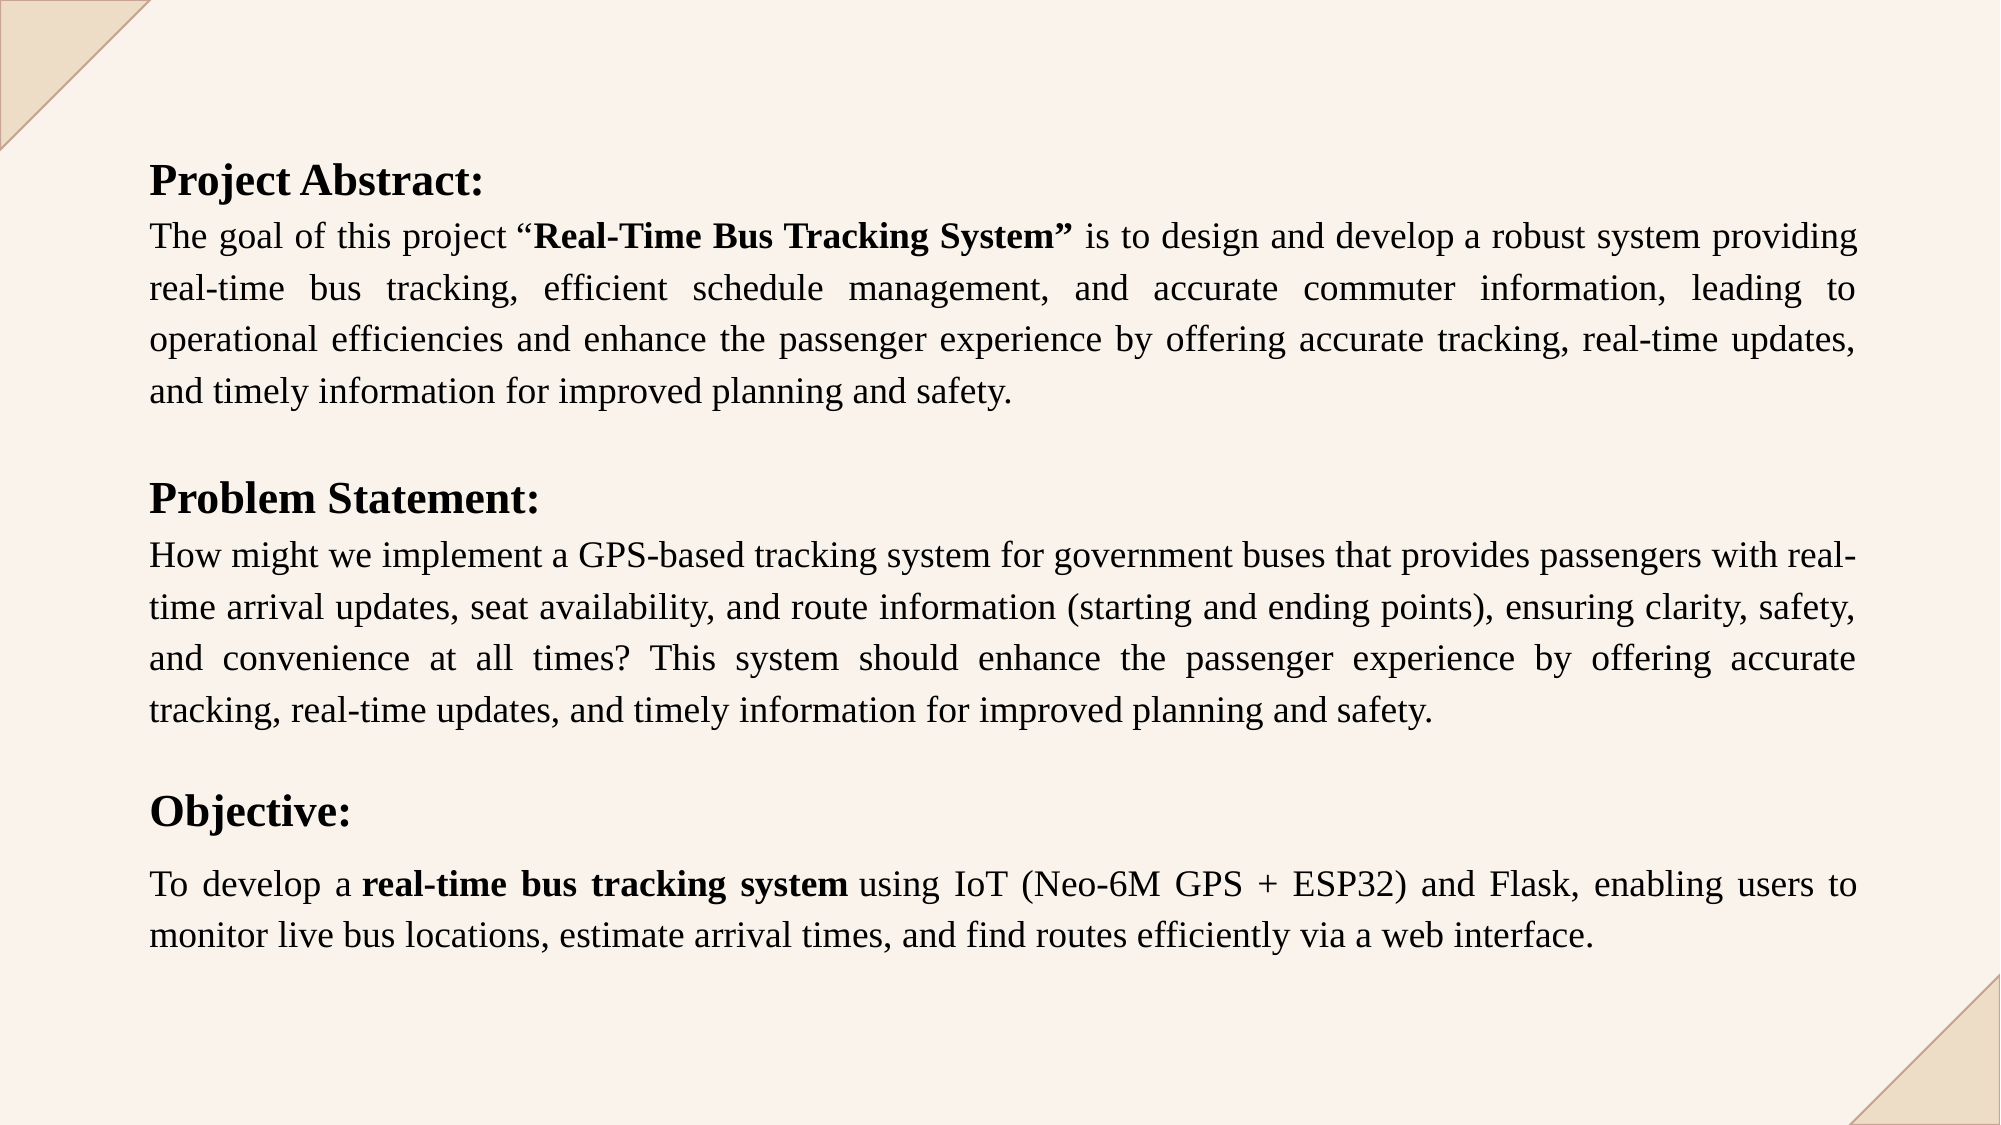

Project Abstract:
The goal of this project “Real-Time Bus Tracking System” is to design and develop a robust system providing real-time bus tracking, efficient schedule management, and accurate commuter information, leading to operational efficiencies and enhance the passenger experience by offering accurate tracking, real-time updates, and timely information for improved planning and safety.
Problem Statement:
How might we implement a GPS-based tracking system for government buses that provides passengers with real-time arrival updates, seat availability, and route information (starting and ending points), ensuring clarity, safety, and convenience at all times? This system should enhance the passenger experience by offering accurate tracking, real-time updates, and timely information for improved planning and safety.
Objective:
To develop a real-time bus tracking system using IoT (Neo-6M GPS + ESP32) and Flask, enabling users to monitor live bus locations, estimate arrival times, and find routes efficiently via a web interface.